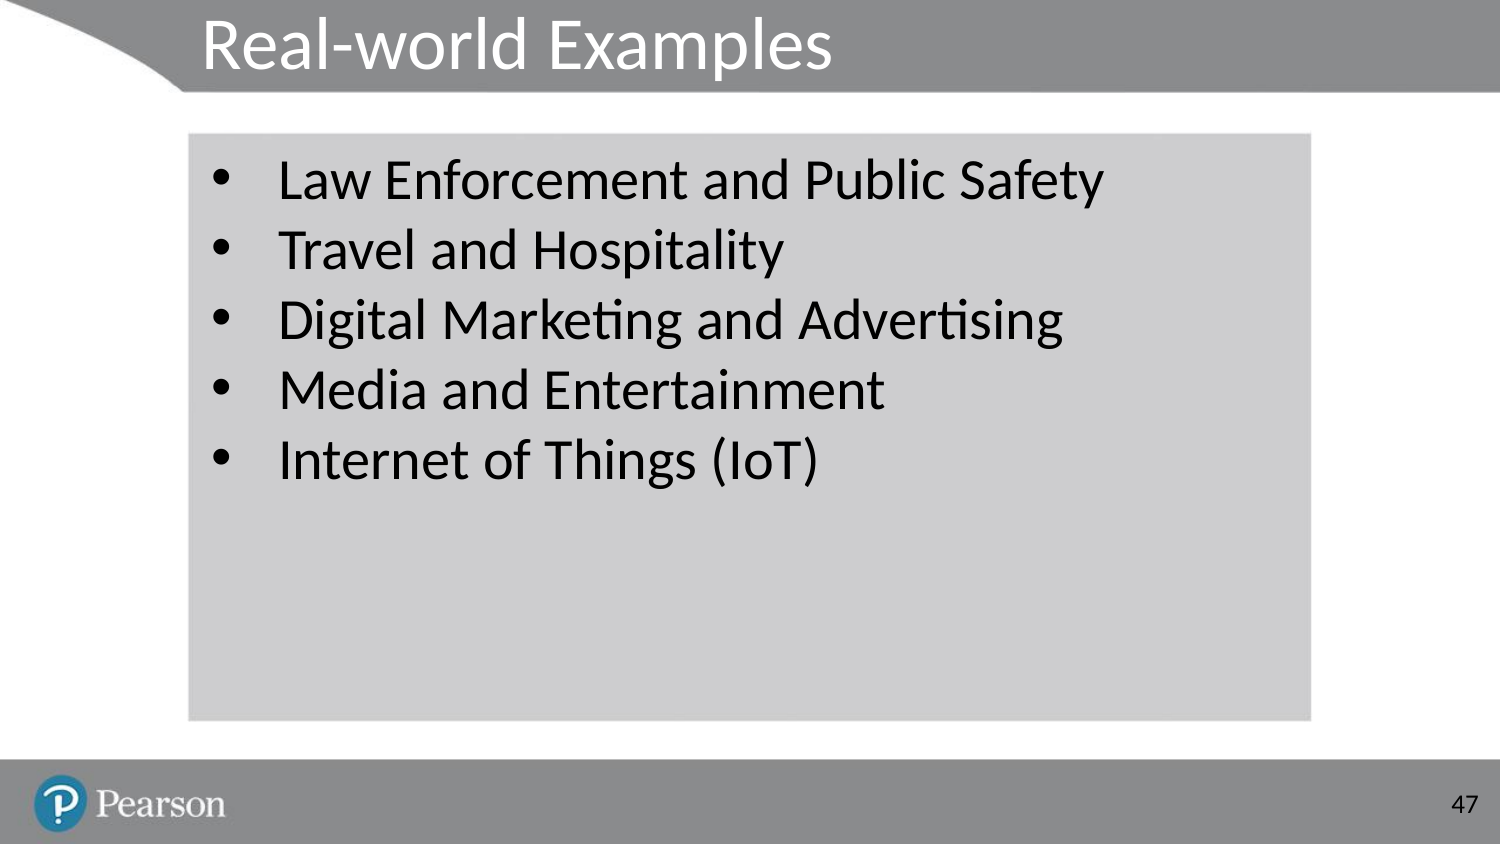

# Real-world Examples
Law Enforcement and Public Safety
Travel and Hospitality
Digital Marketing and Advertising
Media and Entertainment
Internet of Things (IoT)
47